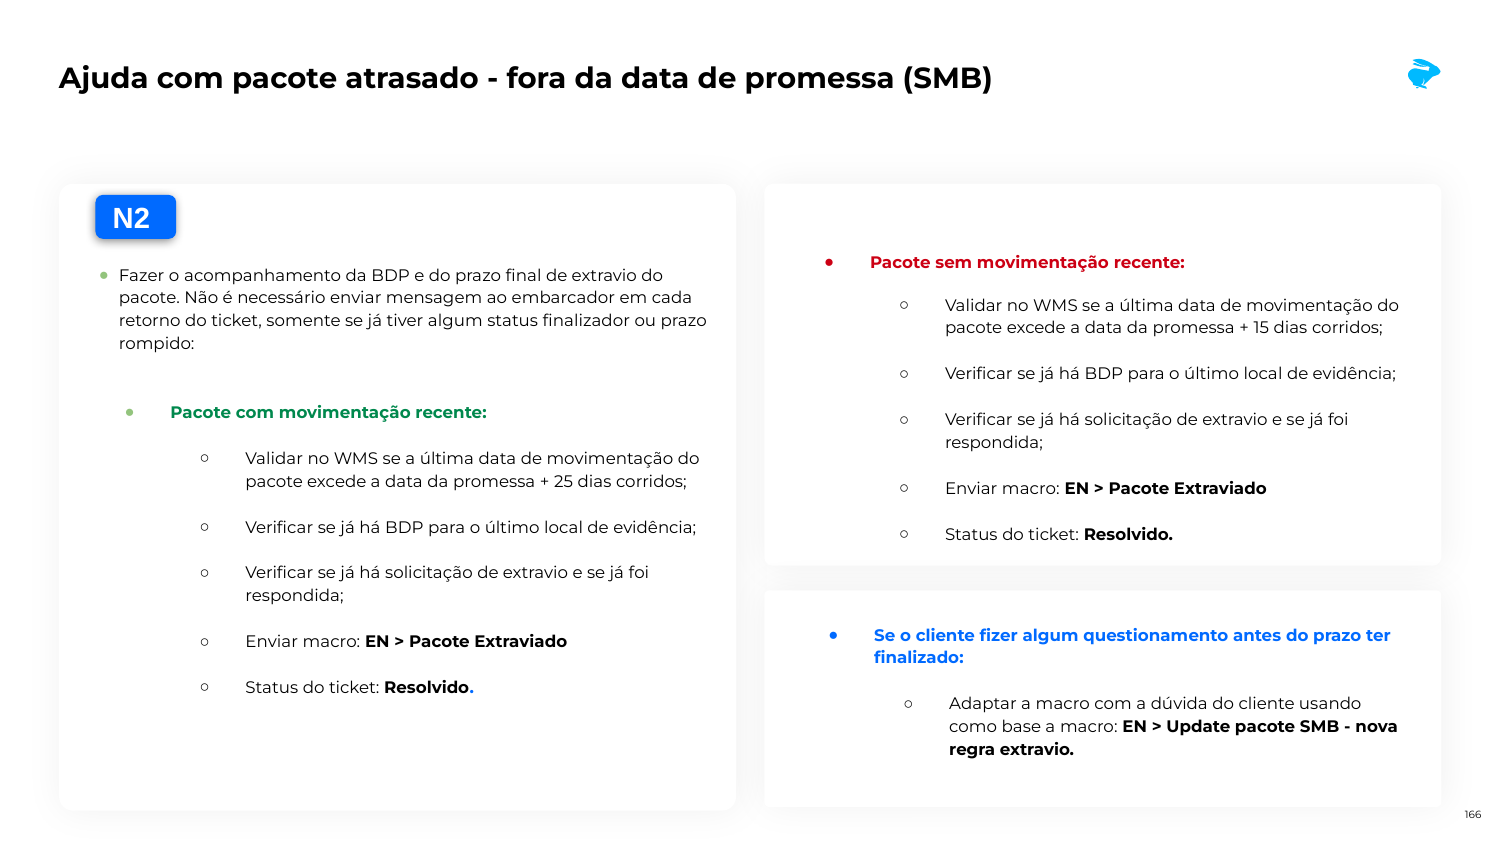

# Ajuda com pacote atrasado - fora da data de promessa (SMB)

N2
Pacote sem movimentação recente:
Validar no WMS se a última data de movimentação do pacote excede a data da promessa + 15 dias corridos;
Verificar se já há BDP para o último local de evidência;
Verificar se já há solicitação de extravio e se já foi respondida;
Enviar macro: EN > Pacote Extraviado
Status do ticket: Resolvido.

Fazer o acompanhamento da BDP e do prazo final de extravio do pacote. Não é necessário enviar mensagem ao embarcador em cada retorno do ticket, somente se já tiver algum status finalizador ou prazo rompido:

Pacote com movimentação recente:
Validar no WMS se a última data de movimentação do pacote excede a data da promessa + 25 dias corridos;
Verificar se já há BDP para o último local de evidência;
Verificar se já há solicitação de extravio e se já foi respondida;
Enviar macro: EN > Pacote Extraviado
Status do ticket: Resolvido.
Se o cliente fizer algum questionamento antes do prazo ter finalizado:

Adaptar a macro com a dúvida do cliente usando como base a macro: EN > Update pacote SMB - nova regra extravio.

166